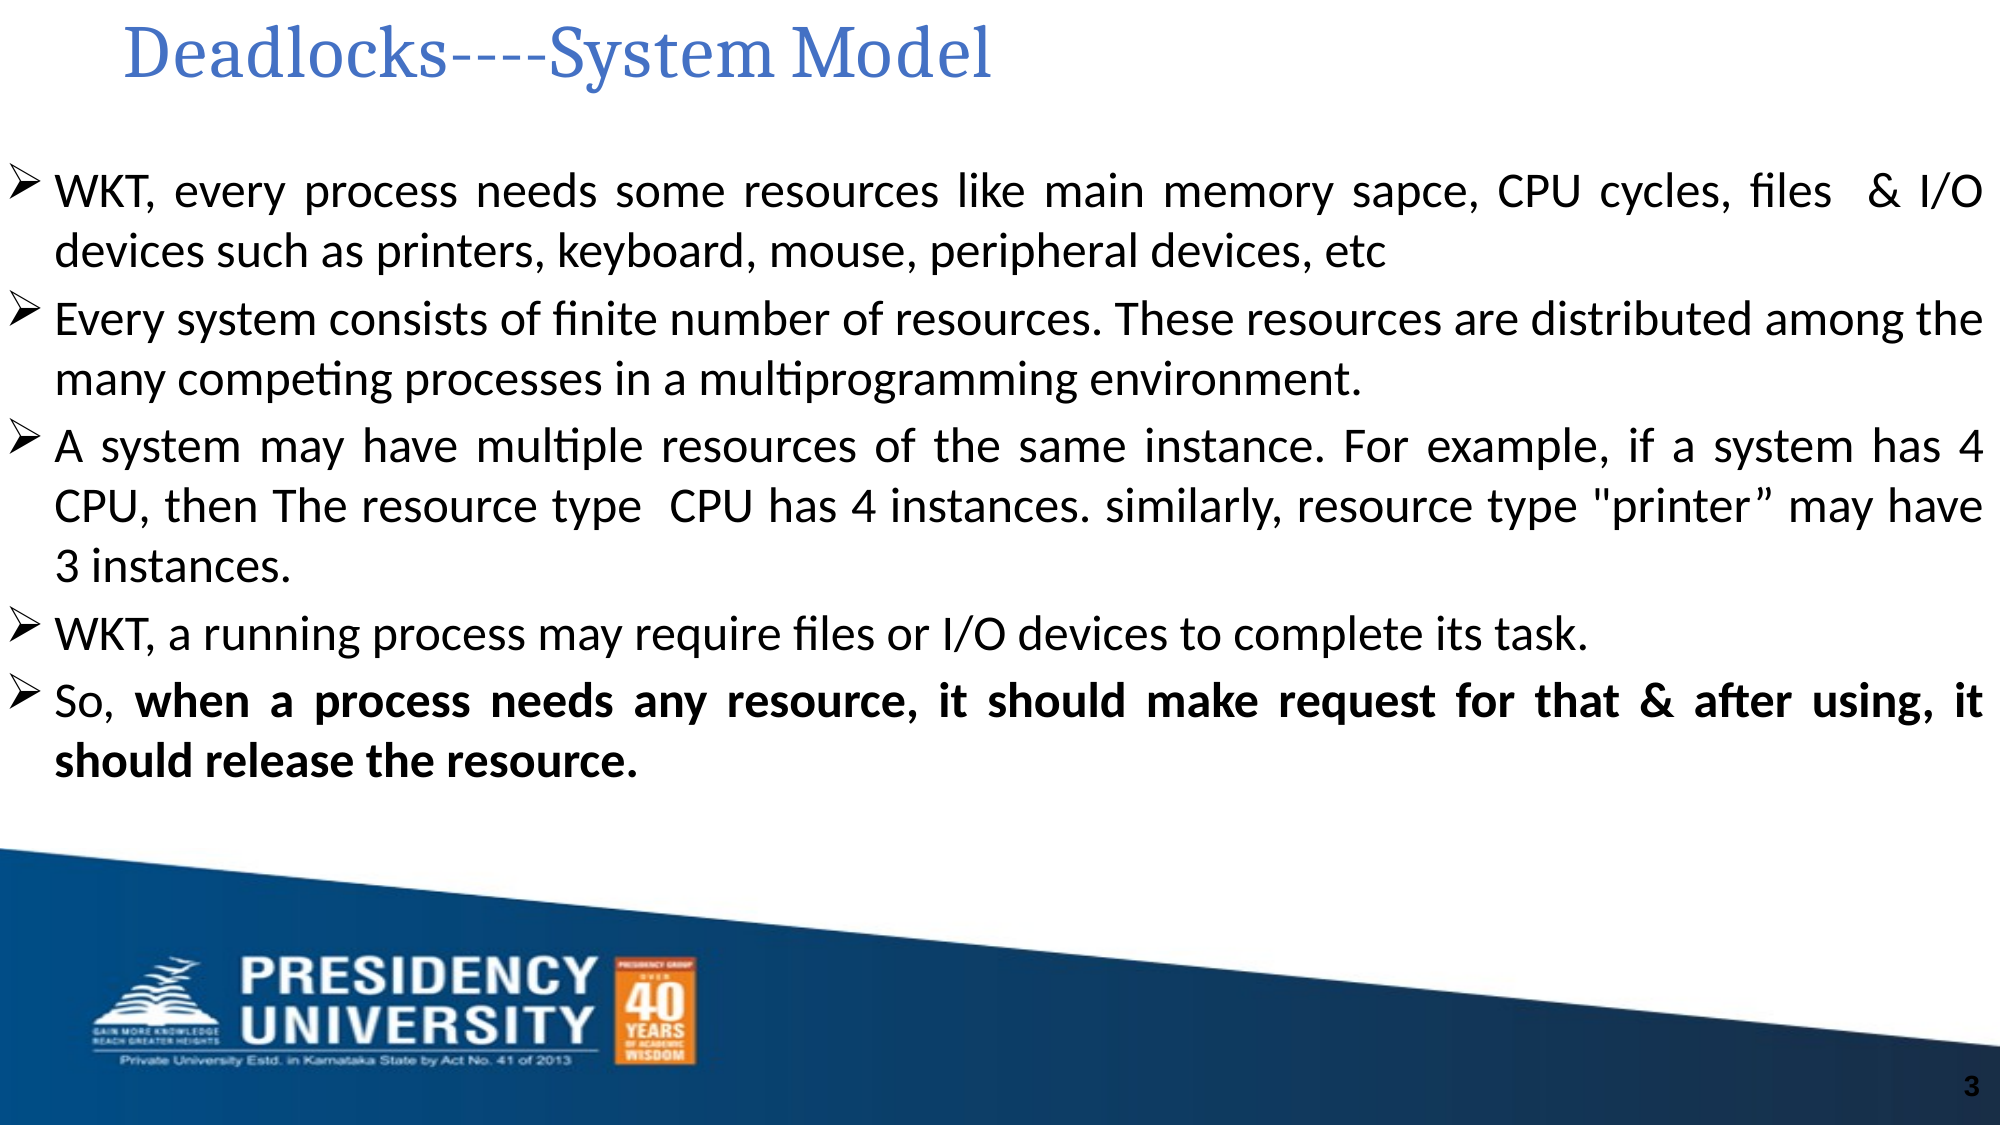

# Deadlocks----System Model
WKT, every process needs some resources like main memory sapce, CPU cycles, files  & I/O devices such as printers, keyboard, mouse, peripheral devices, etc
Every system consists of finite number of resources. These resources are distributed among the many competing processes in a multiprogramming environment.
A system may have multiple resources of the same instance. For example, if a system has 4 CPU, then The resource type  CPU has 4 instances. similarly, resource type "printer” may have 3 instances.
WKT, a running process may require files or I/O devices to complete its task.
So, when a process needs any resource, it should make request for that & after using, it should release the resource.
3